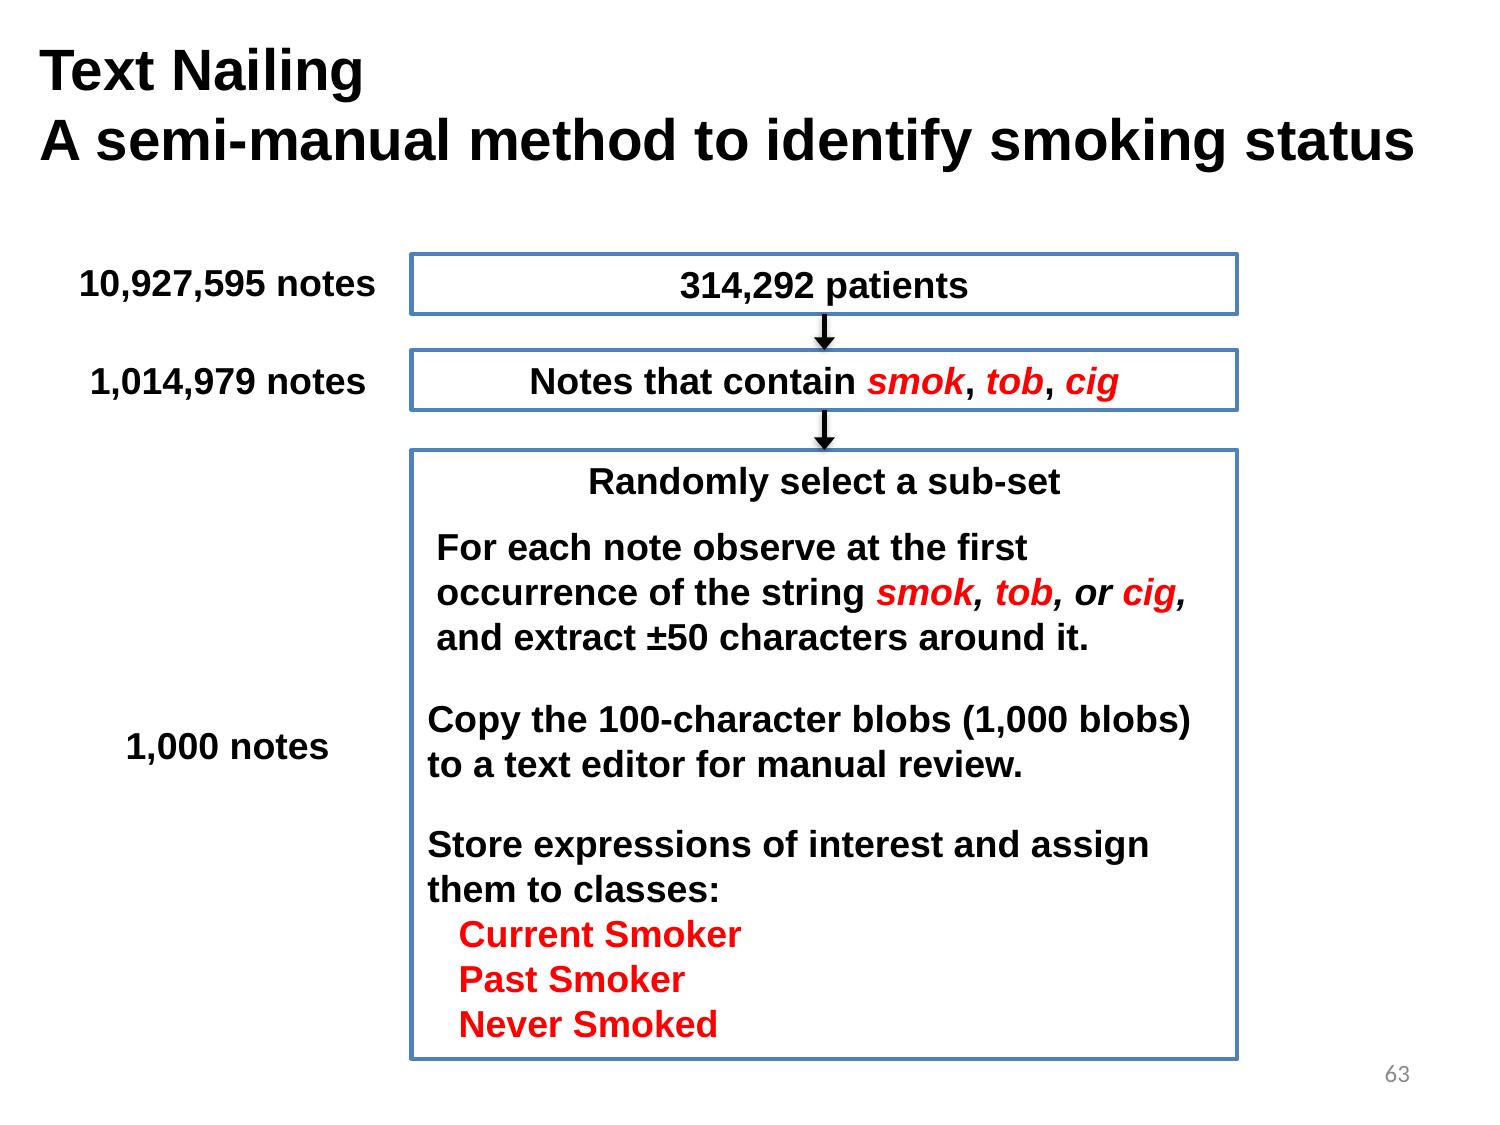

Text Nailing
A semi-manual method to identify smoking status
10,927,595 notes
314,292 patients
1,014,979 notes
Notes that contain smok, tob, cig
Randomly select a sub-set

For each note observe at the first occurrence of the string smok, tob, or cig, and extract ±50 characters around it.
Copy the 100-character blobs (1,000 blobs) to a text editor for manual review.
1,000 notes
Store expressions of interest and assign them to classes:
   Current Smoker
   Past Smoker
   Never Smoked
63